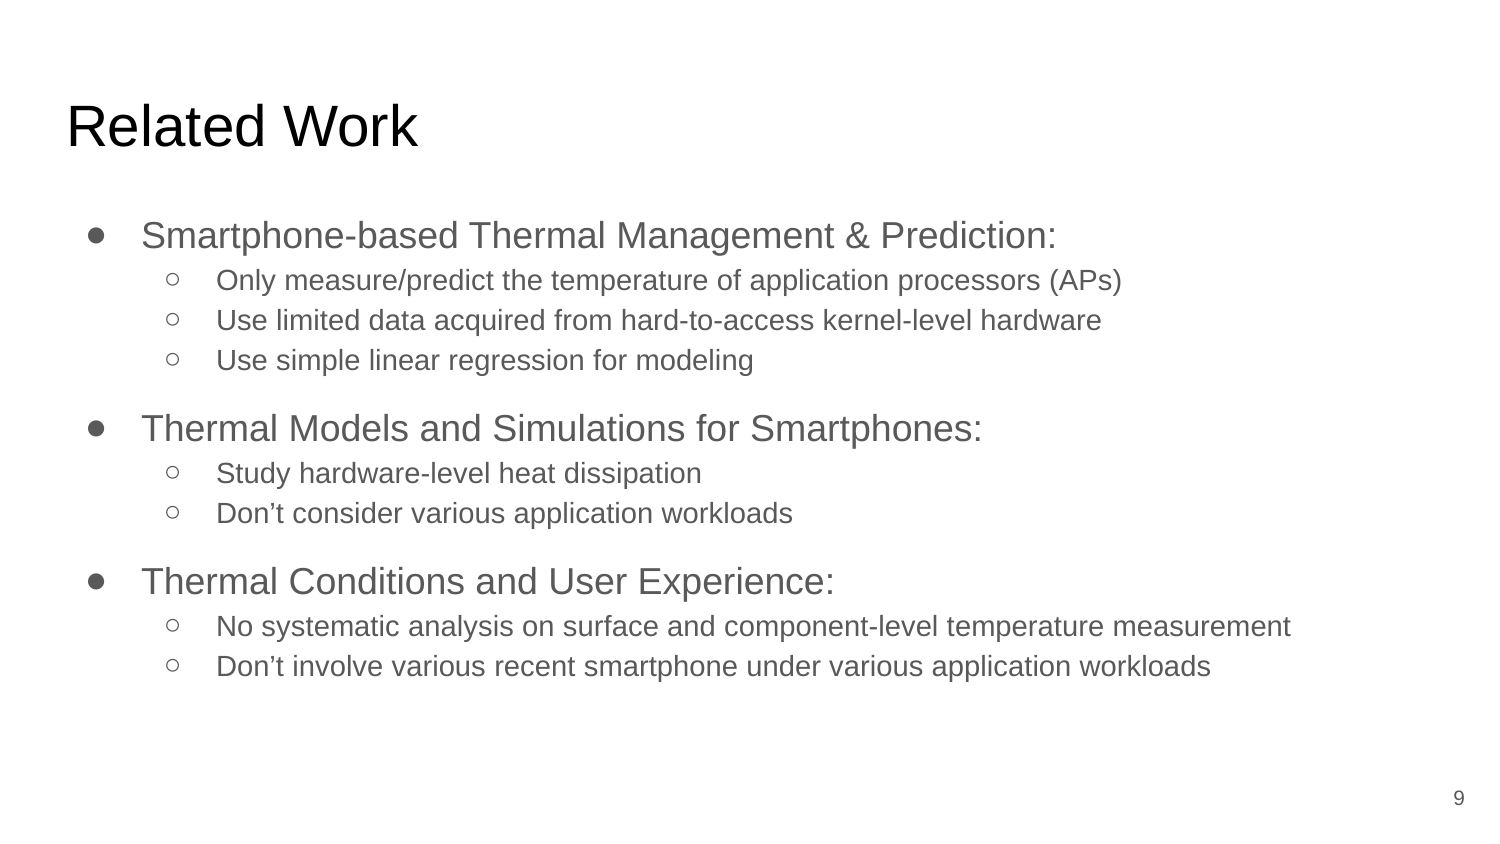

# Related Work
Smartphone-based Thermal Management & Prediction:
Only measure/predict the temperature of application processors (APs)
Use limited data acquired from hard-to-access kernel-level hardware
Use simple linear regression for modeling
Thermal Models and Simulations for Smartphones:
Study hardware-level heat dissipation
Don’t consider various application workloads
Thermal Conditions and User Experience:
No systematic analysis on surface and component-level temperature measurement
Don’t involve various recent smartphone under various application workloads
9